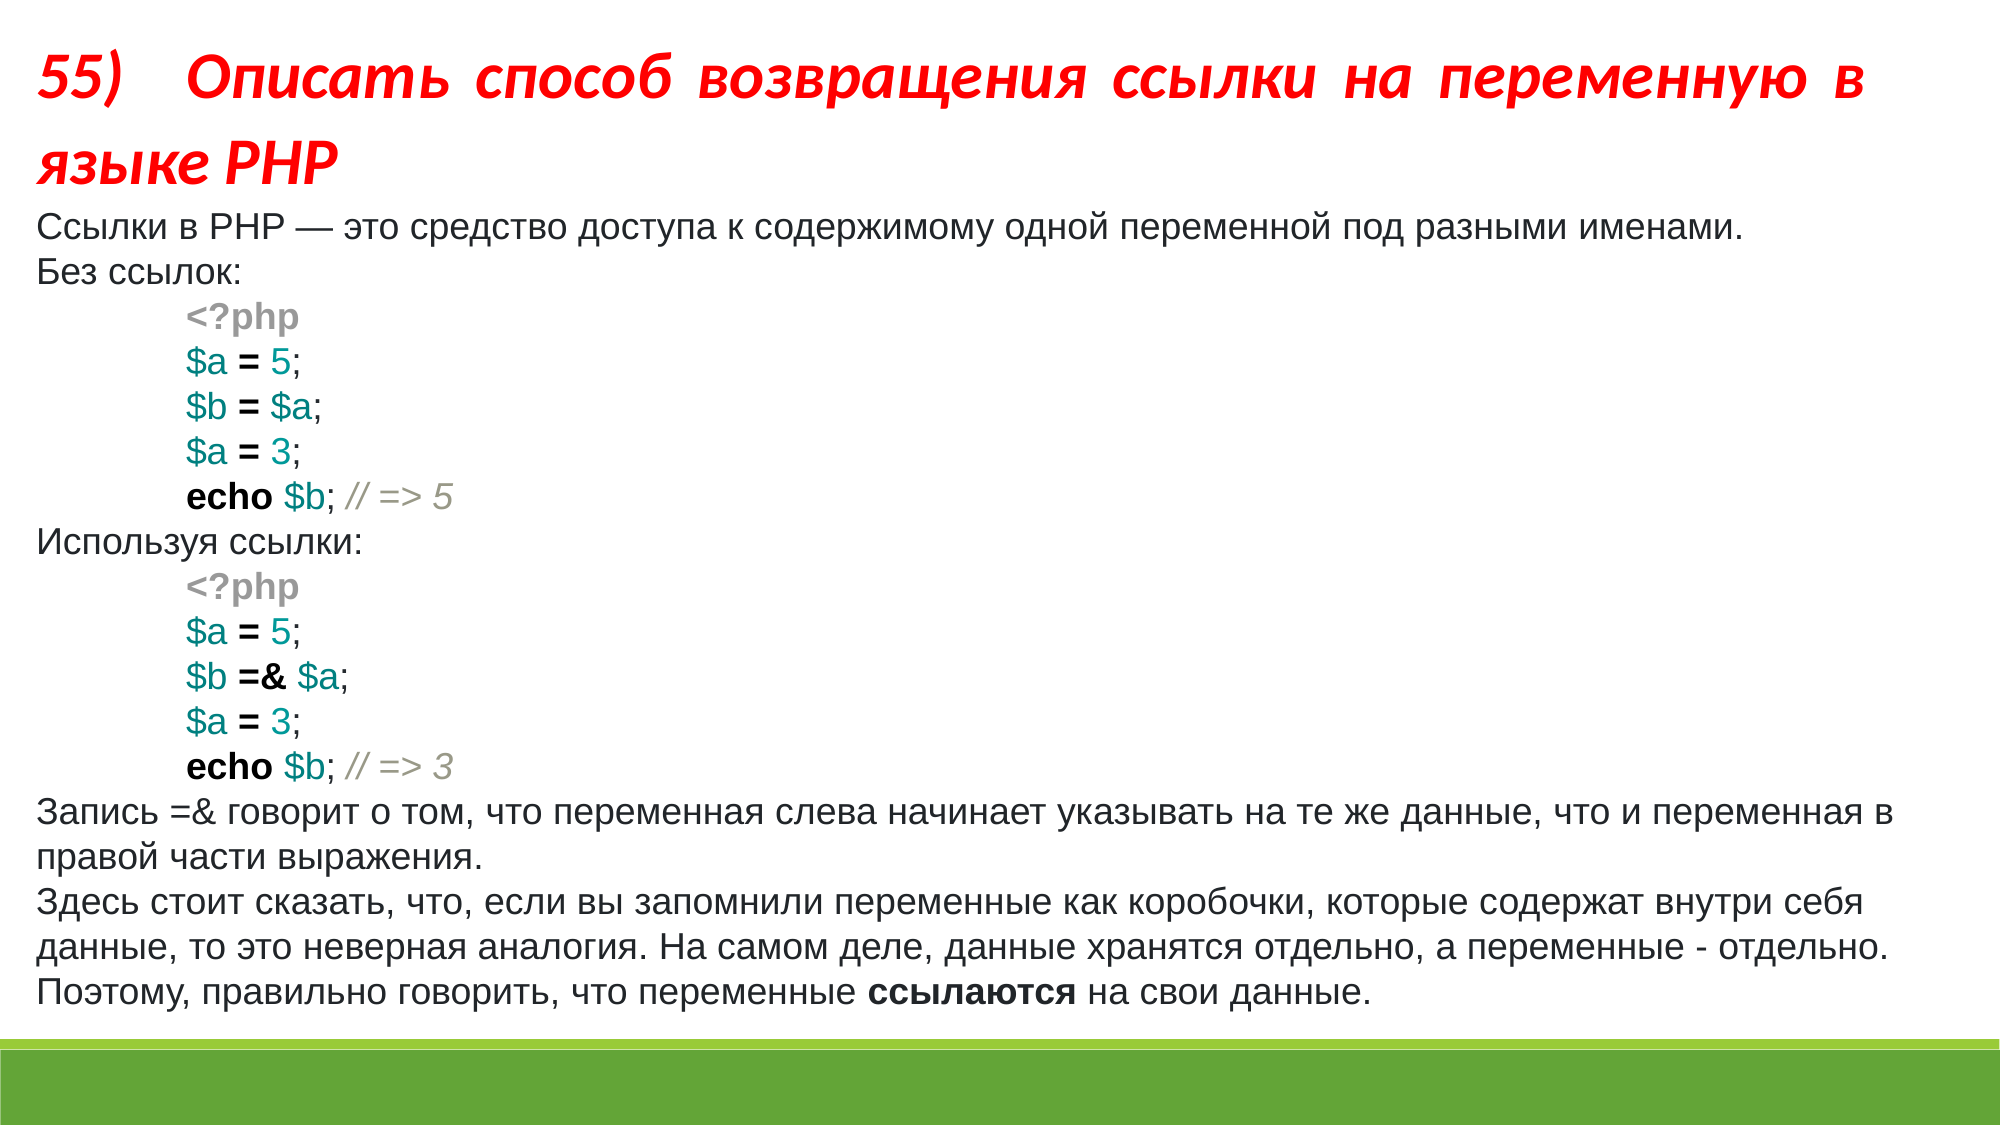

55)	Описать способ возвращения ссылки на переменную в языке PHP
Ссылки в PHP — это средство доступа к содержимому одной переменной под разными именами.
Без ссылок:
	<?php
	$a = 5;
	$b = $a;
	$a = 3;
	echo $b; // => 5
Используя ссылки:
	<?php
	$a = 5;
	$b =& $a;
	$a = 3;
	echo $b; // => 3
Запись =& говорит о том, что переменная слева начинает указывать на те же данные, что и переменная в правой части выражения.
Здесь стоит сказать, что, если вы запомнили переменные как коробочки, которые содержат внутри себя данные, то это неверная аналогия. На самом деле, данные хранятся отдельно, а переменные - отдельно. Поэтому, правильно говорить, что переменные ссылаются на свои данные.